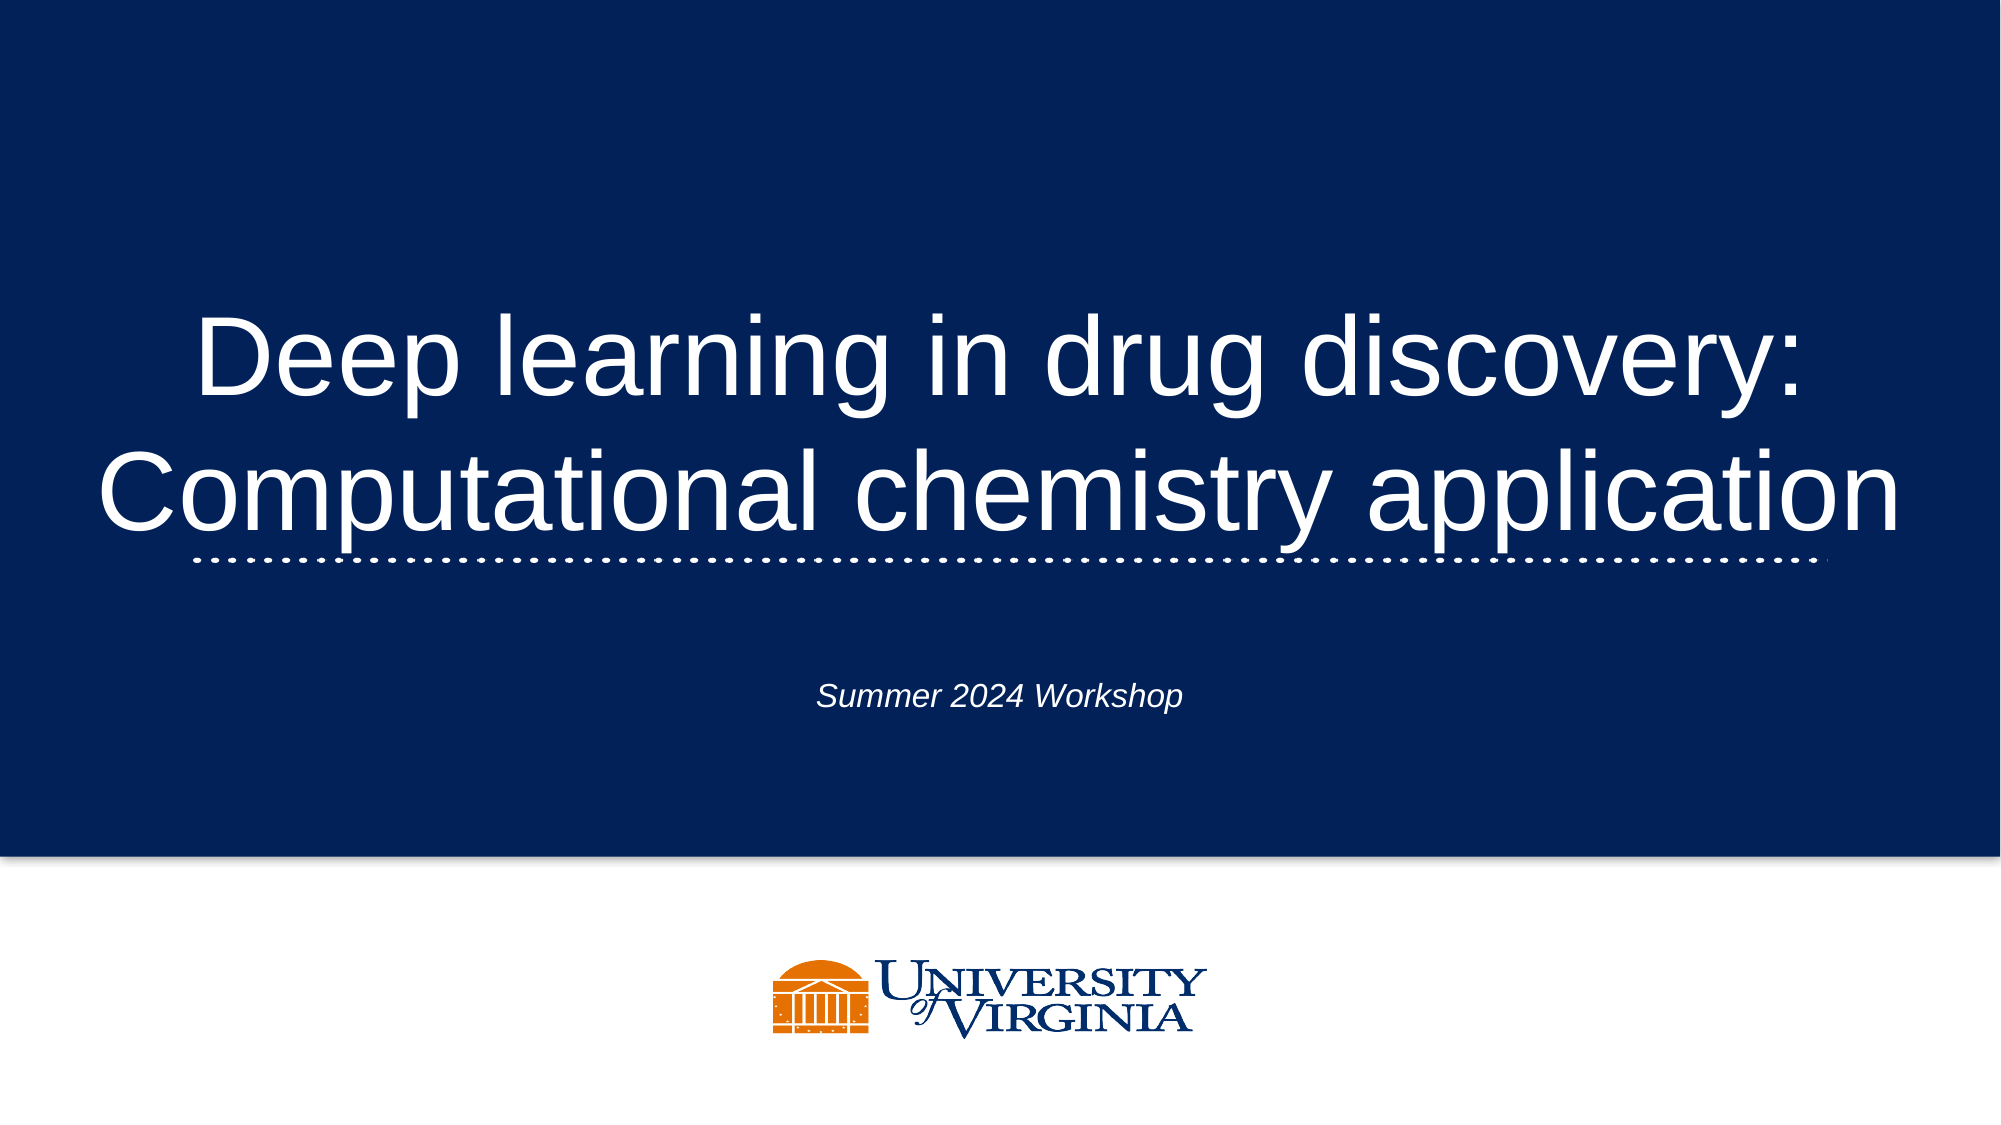

Deep learning in drug discovery: Computational chemistry application
Summer 2024 Workshop